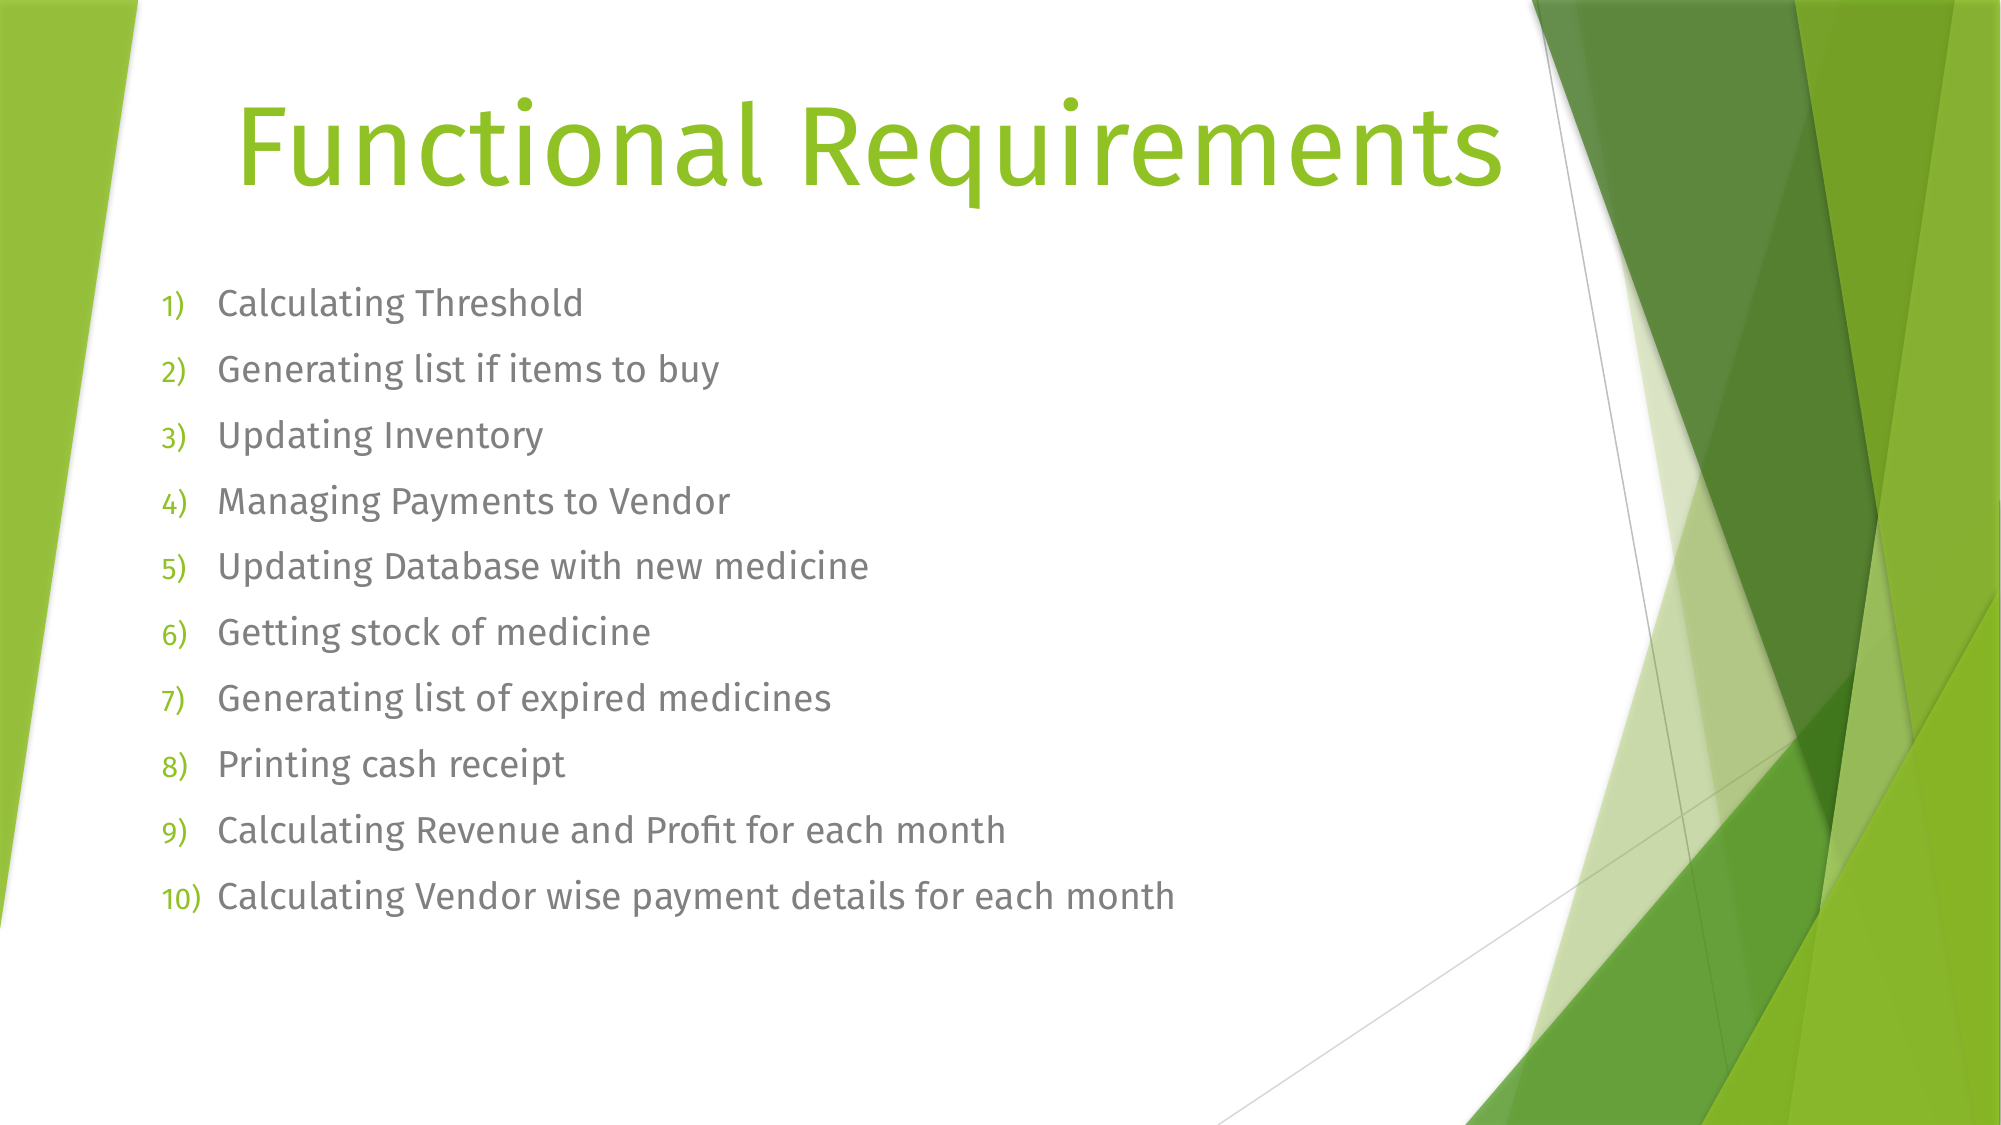

# Functional Requirements
Calculating Threshold
Generating list if items to buy
Updating Inventory
Managing Payments to Vendor
Updating Database with new medicine
Getting stock of medicine
Generating list of expired medicines
Printing cash receipt
Calculating Revenue and Profit for each month
Calculating Vendor wise payment details for each month